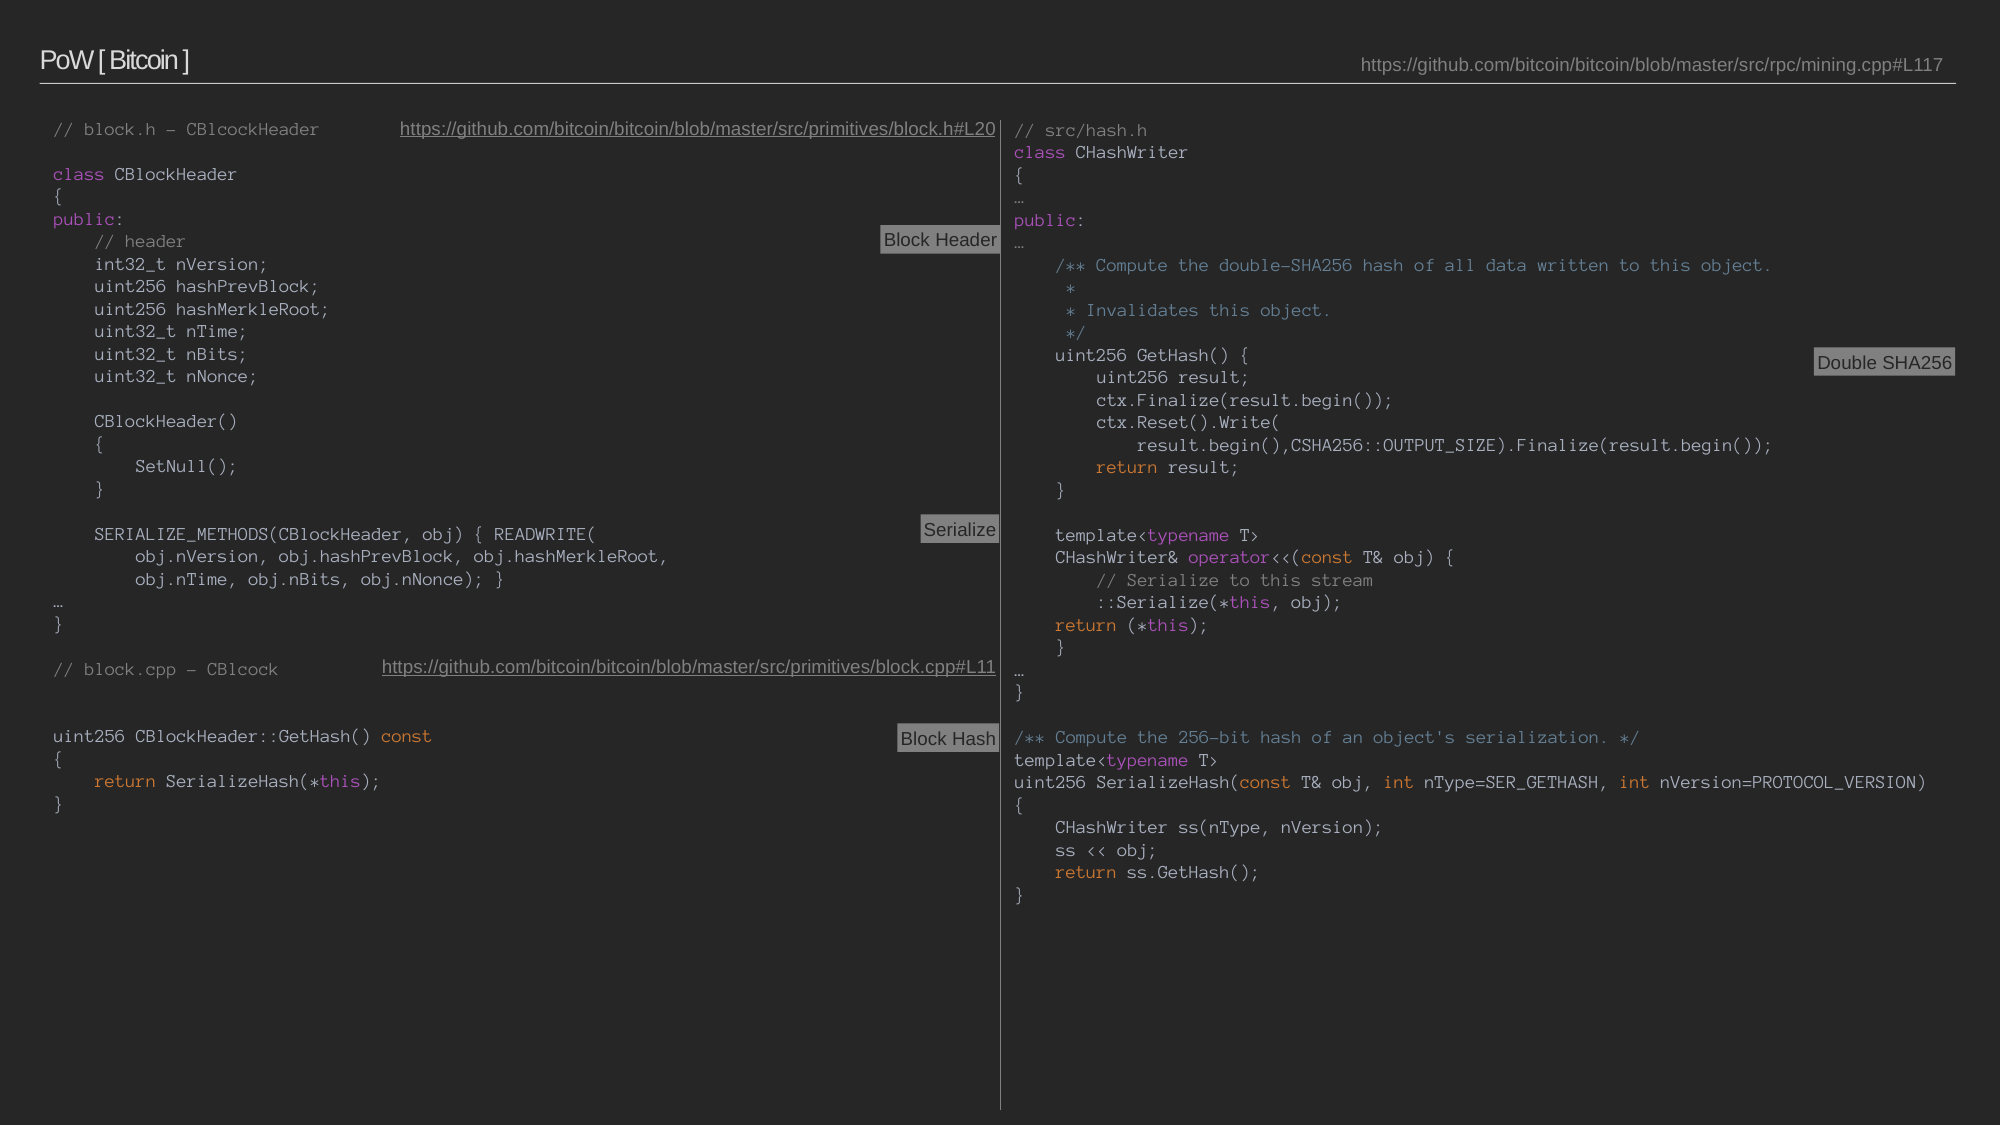

# PoW [ Bitcoin ]
https://github.com/bitcoin/bitcoin/blob/master/src/rpc/mining.cpp#L117
// block.h - CBlcockHeader

class CBlockHeader
{
public:
    // header
    int32_t nVersion;
    uint256 hashPrevBlock;
    uint256 hashMerkleRoot;
    uint32_t nTime;
    uint32_t nBits;
    uint32_t nNonce;
    CBlockHeader()
    {
        SetNull();
    }
    SERIALIZE_METHODS(CBlockHeader, obj) { READWRITE(
        obj.nVersion, obj.hashPrevBlock, obj.hashMerkleRoot,
        obj.nTime, obj.nBits, obj.nNonce); }
…
}

// block.cpp - CBlcock

uint256 CBlockHeader::GetHash() const
{
    return SerializeHash(*this);
}

https://github.com/bitcoin/bitcoin/blob/master/src/primitives/block.h#L20
// src/hash.h
class CHashWriter
{
…
public:
…
    /** Compute the double-SHA256 hash of all data written to this object.
     *
     * Invalidates this object.
     */
    uint256 GetHash() {
        uint256 result;
        ctx.Finalize(result.begin());
        ctx.Reset().Write(
            result.begin(),CSHA256::OUTPUT_SIZE).Finalize(result.begin());
        return result;
    }
    template<typename T>
    CHashWriter& operator<<(const T& obj) {
        // Serialize to this stream
        ::Serialize(*this, obj);
    return (*this);
    }
…
}

/** Compute the 256-bit hash of an object's serialization. */
template<typename T>
uint256 SerializeHash(const T& obj, int nType=SER_GETHASH, int nVersion=PROTOCOL_VERSION)
{
    CHashWriter ss(nType, nVersion);
    ss << obj;
    return ss.GetHash();
}

Block Header
Double SHA256
Serialize
https://github.com/bitcoin/bitcoin/blob/master/src/primitives/block.cpp#L11
Block Hash